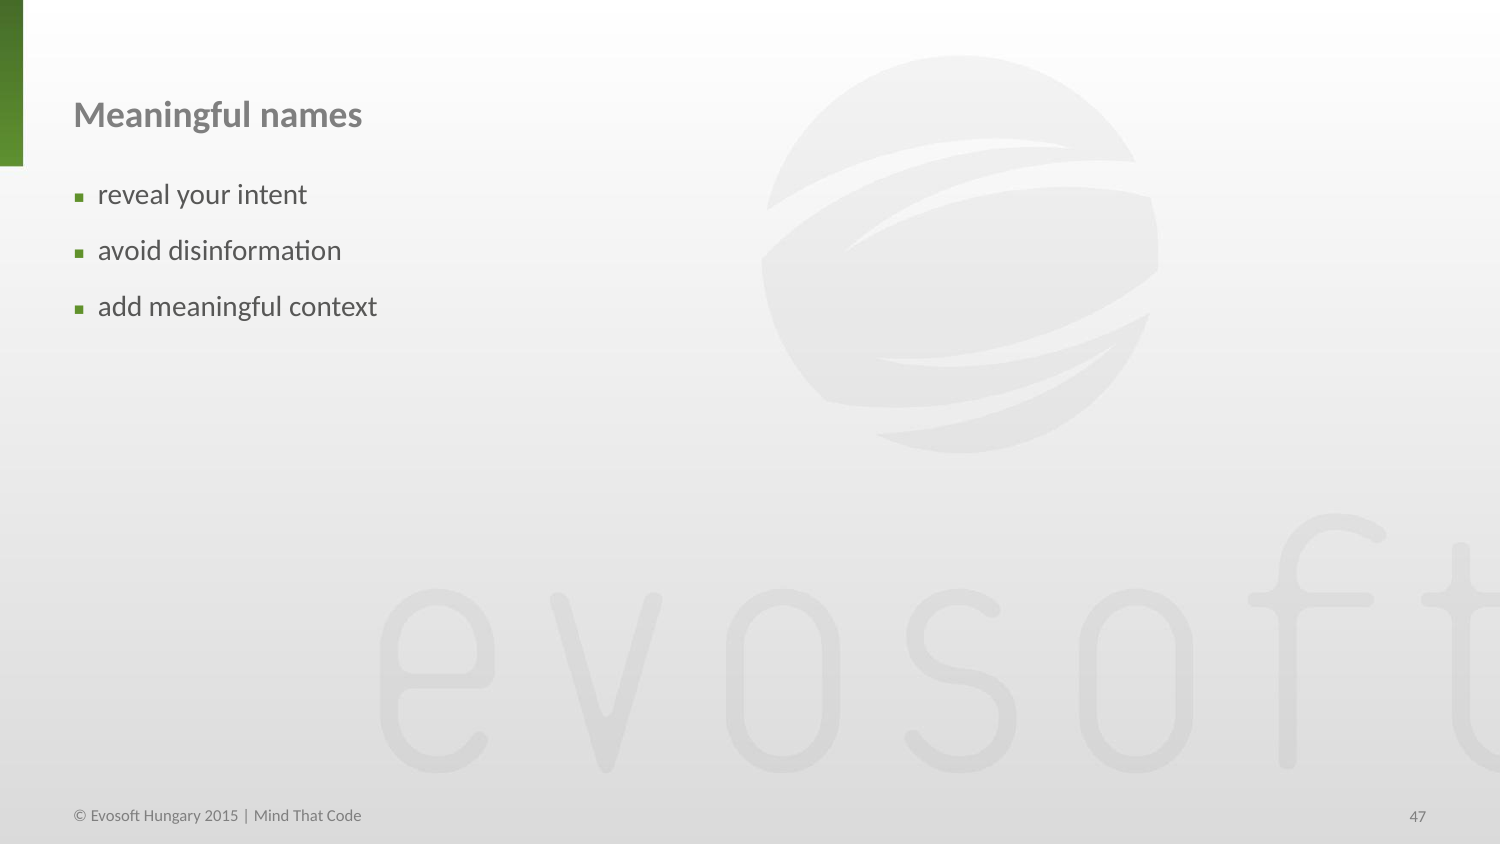

Meaningful names
  reveal your intent
  avoid disinformation
  add meaningful context